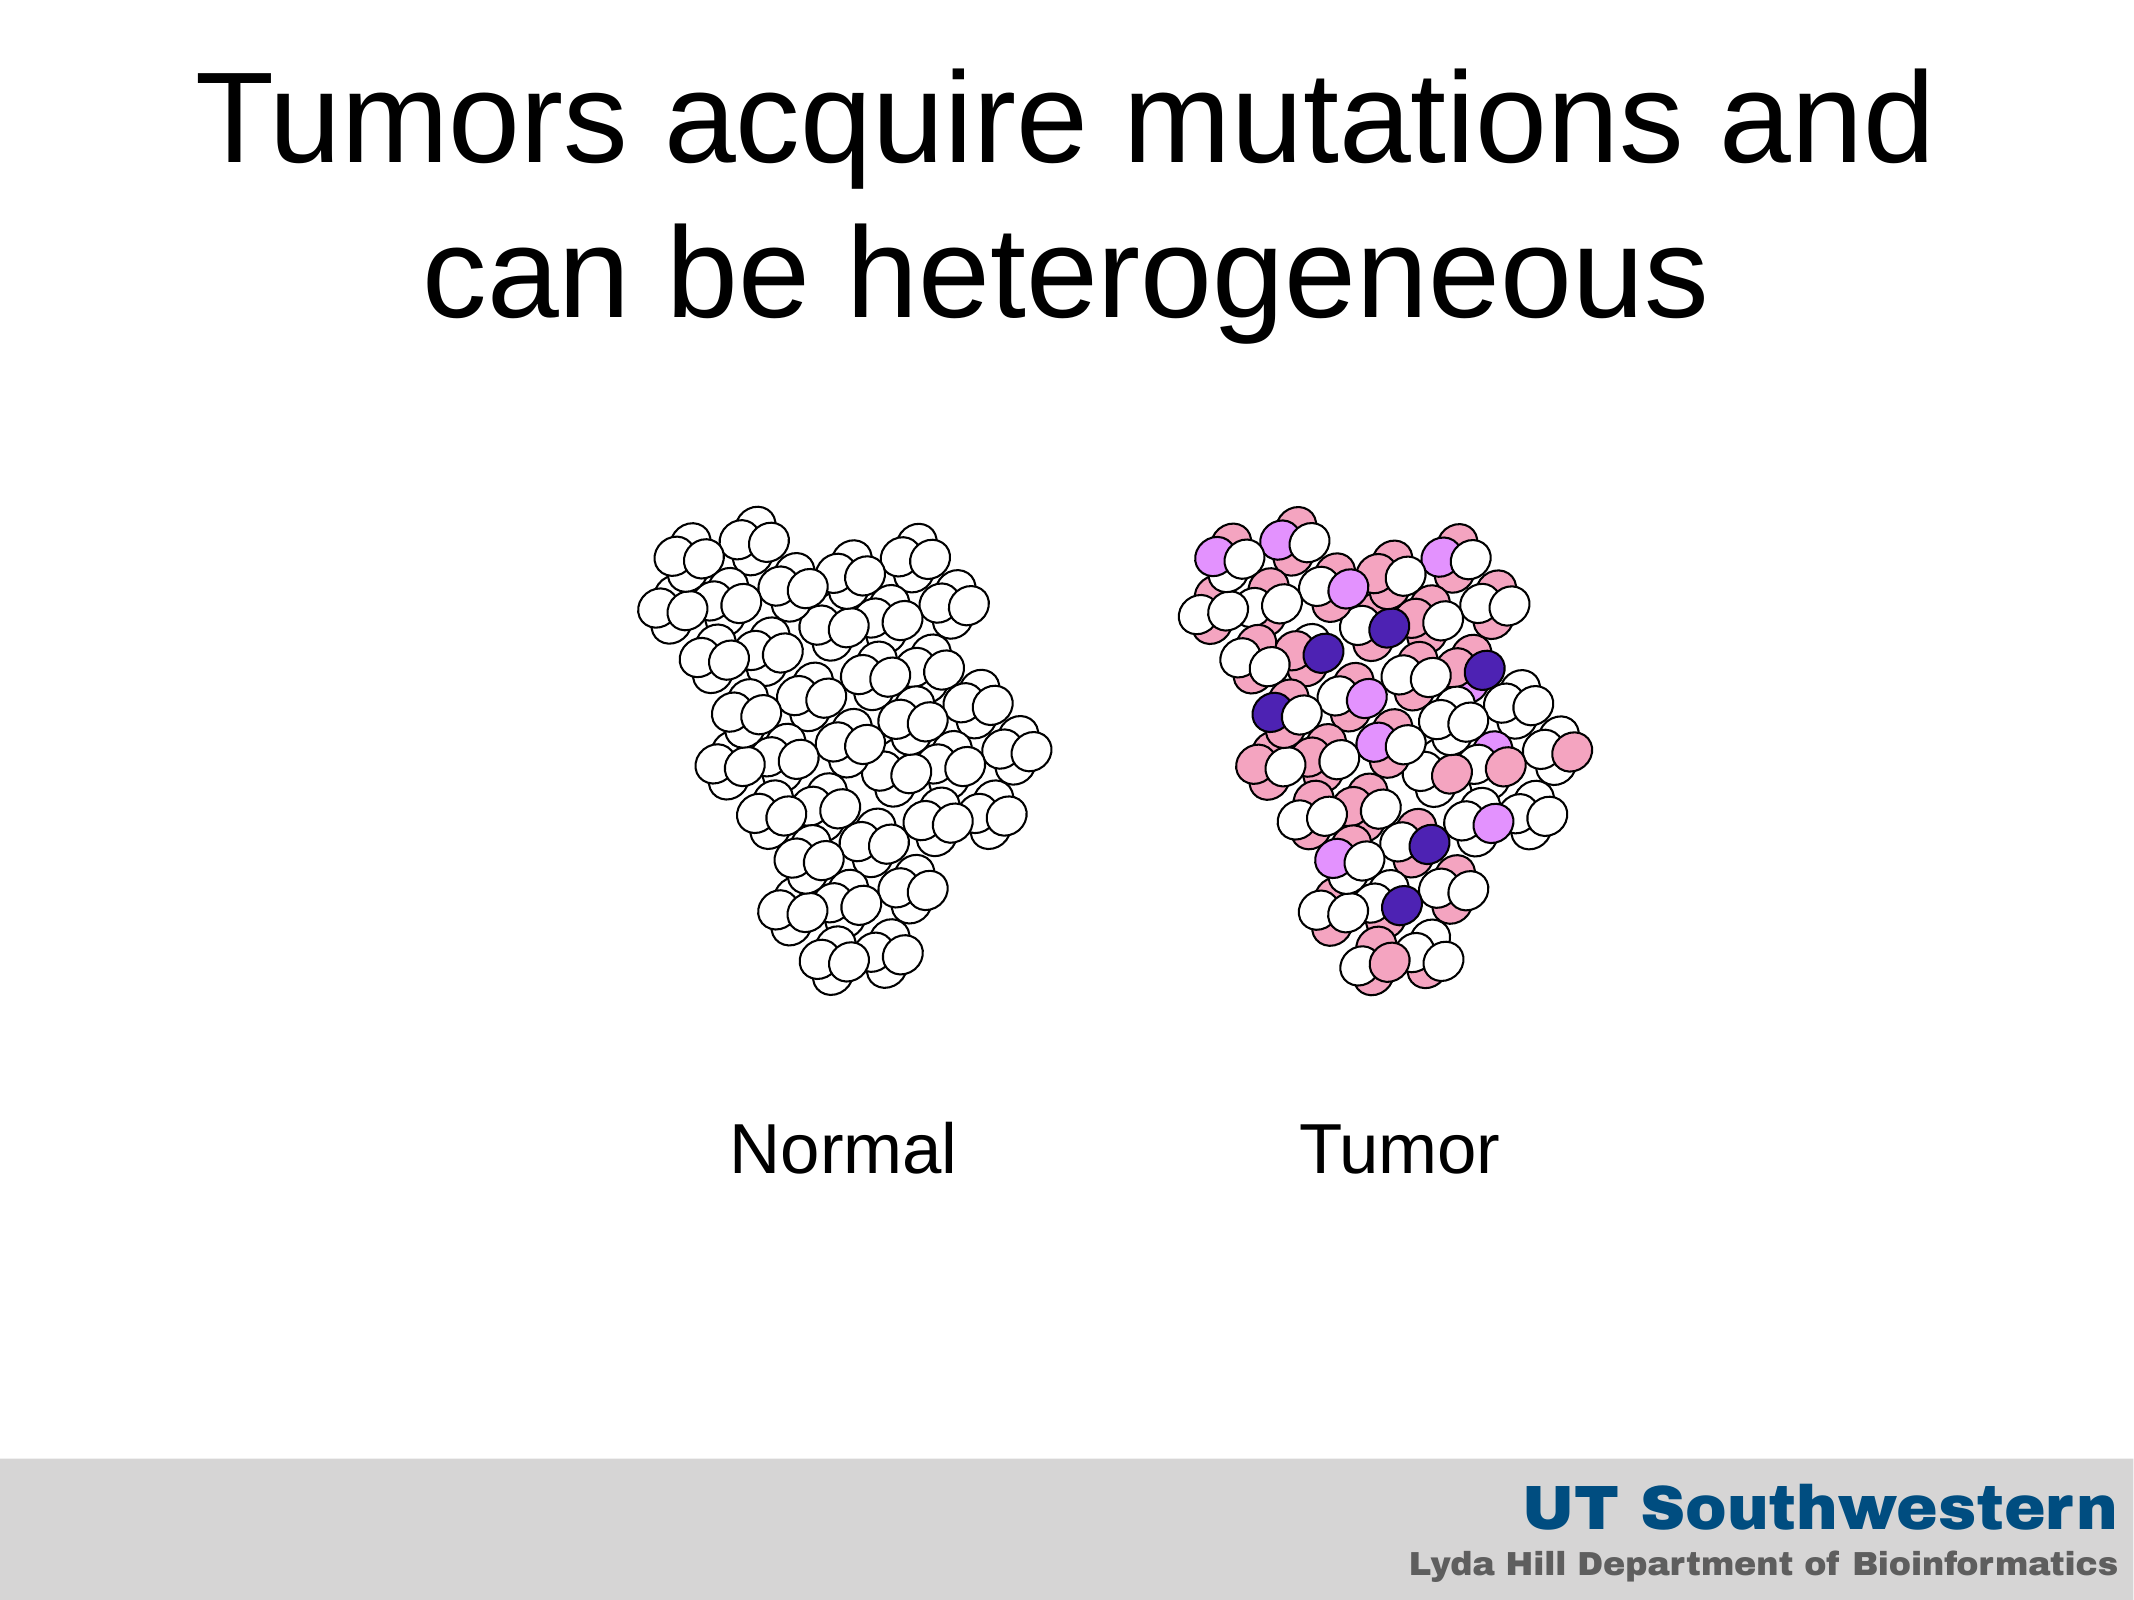

Tumors acquire mutations and can be heterogeneous

Normal
Tumor